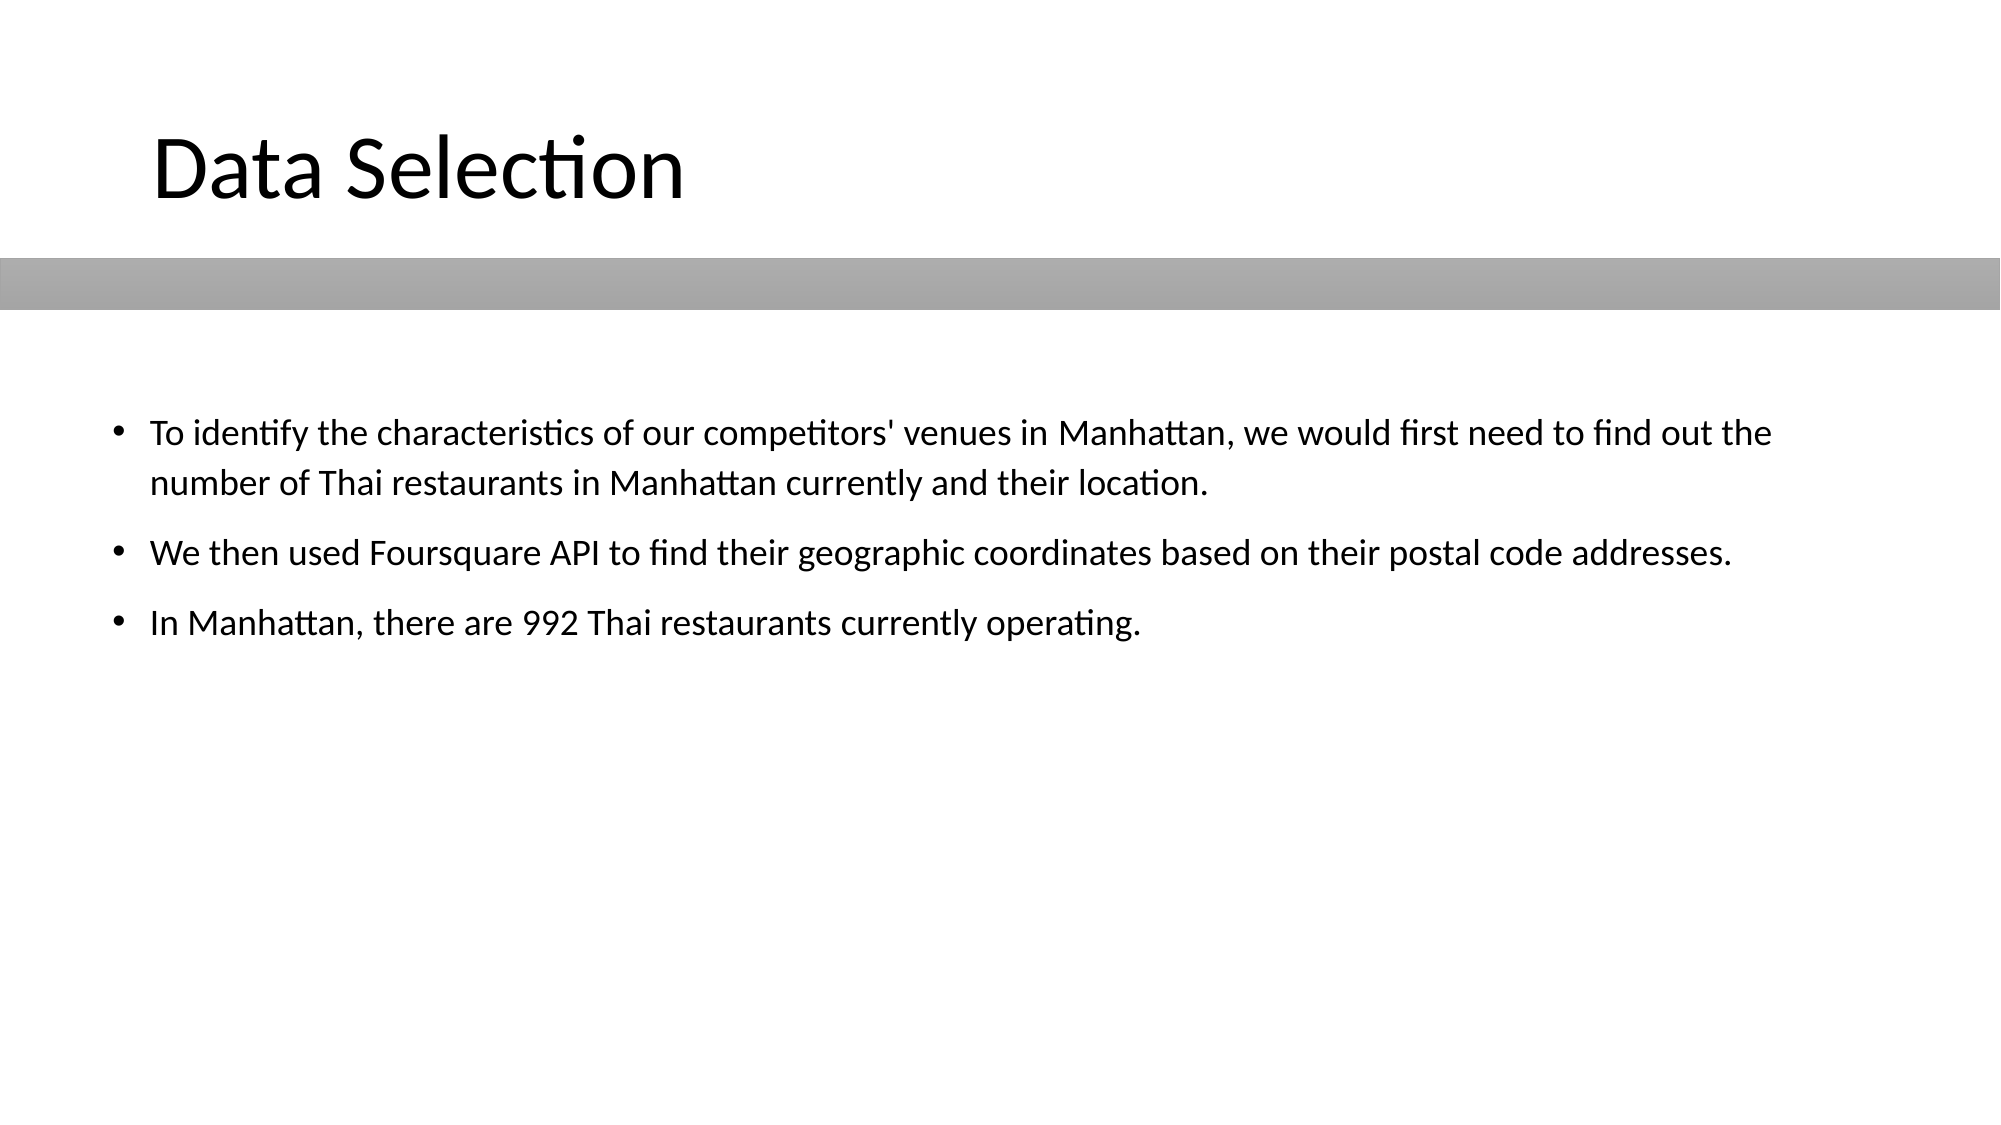

# Data Selection

To identify the characteristics of our competitors' venues in Manhattan, we would first need to find out the number of Thai restaurants in Manhattan currently and their location.
We then used Foursquare API to find their geographic coordinates based on their postal code addresses.
In Manhattan, there are 992 Thai restaurants currently operating.